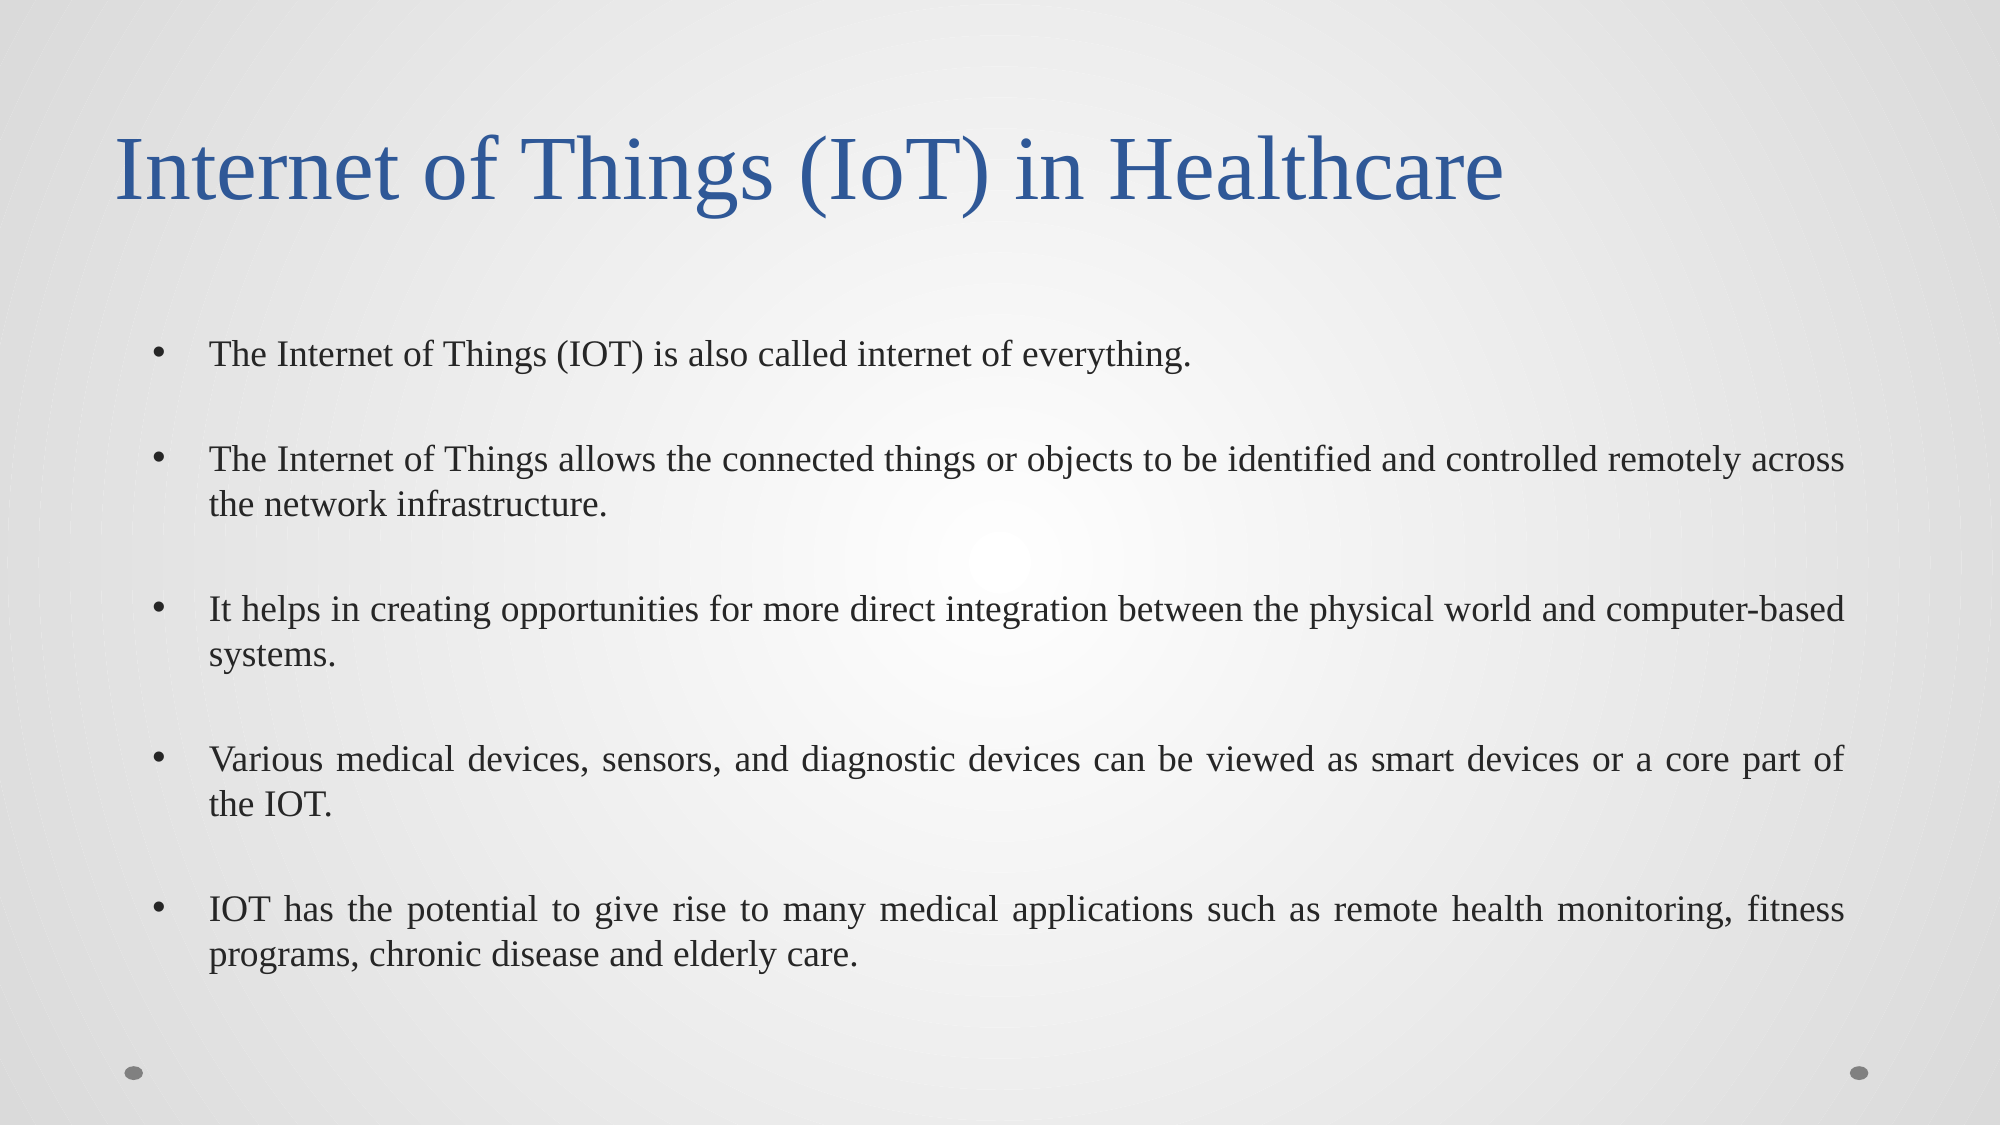

# Internet of Things (IoT) in Healthcare
The Internet of Things (IOT) is also called internet of everything.

The Internet of Things allows the connected things or objects to be identified and controlled remotely across the network infrastructure.

It helps in creating opportunities for more direct integration between the physical world and computer-based systems.

Various medical devices, sensors, and diagnostic devices can be viewed as smart devices or a core part of the IOT.

IOT has the potential to give rise to many medical applications such as remote health monitoring, fitness programs, chronic disease and elderly care.